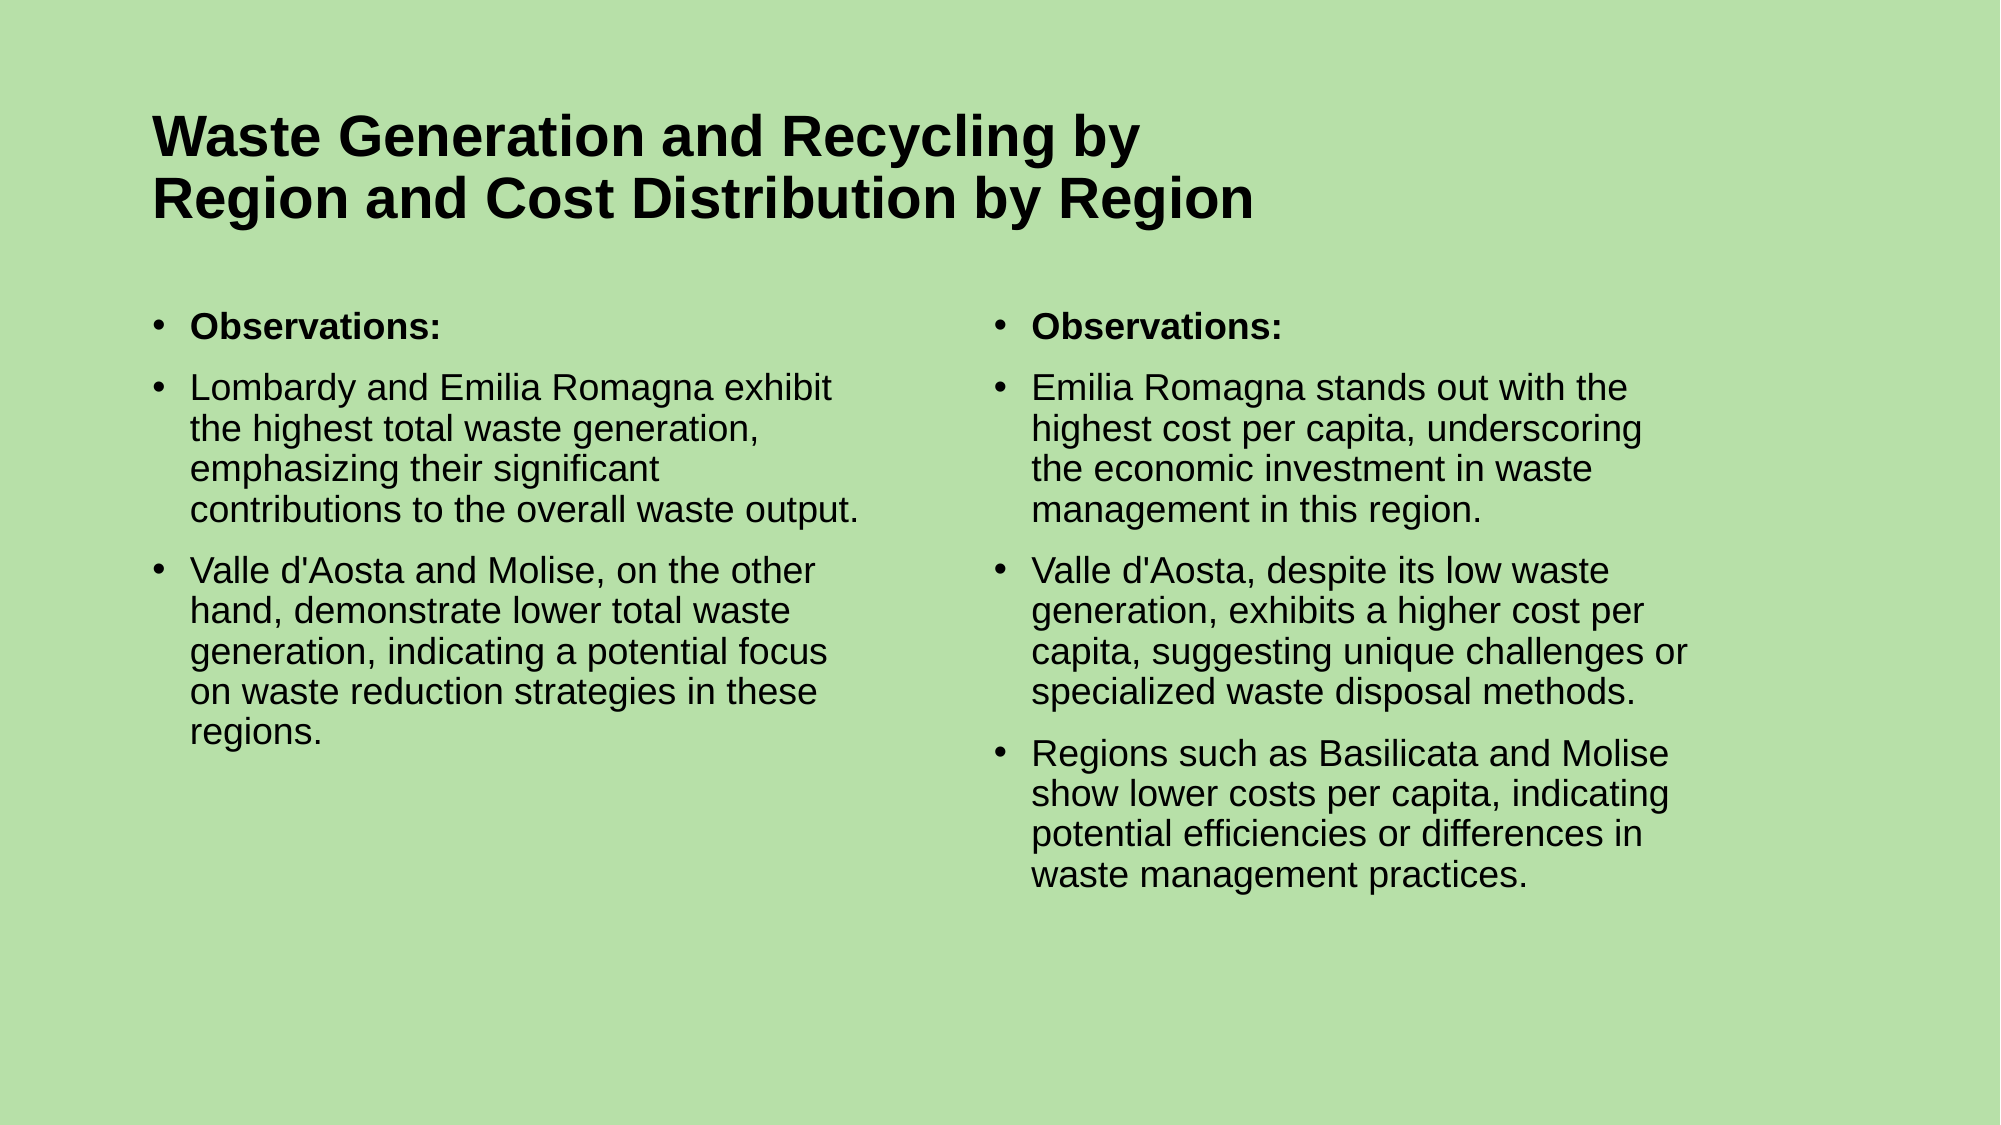

# Waste Generation and Recycling by Region and Cost Distribution by Region
Observations:
Lombardy and Emilia Romagna exhibit the highest total waste generation, emphasizing their significant contributions to the overall waste output.
Valle d'Aosta and Molise, on the other hand, demonstrate lower total waste generation, indicating a potential focus on waste reduction strategies in these regions.

Observations:
Emilia Romagna stands out with the highest cost per capita, underscoring the economic investment in waste management in this region.
Valle d'Aosta, despite its low waste generation, exhibits a higher cost per capita, suggesting unique challenges or specialized waste disposal methods.
Regions such as Basilicata and Molise show lower costs per capita, indicating potential efficiencies or differences in waste management practices.